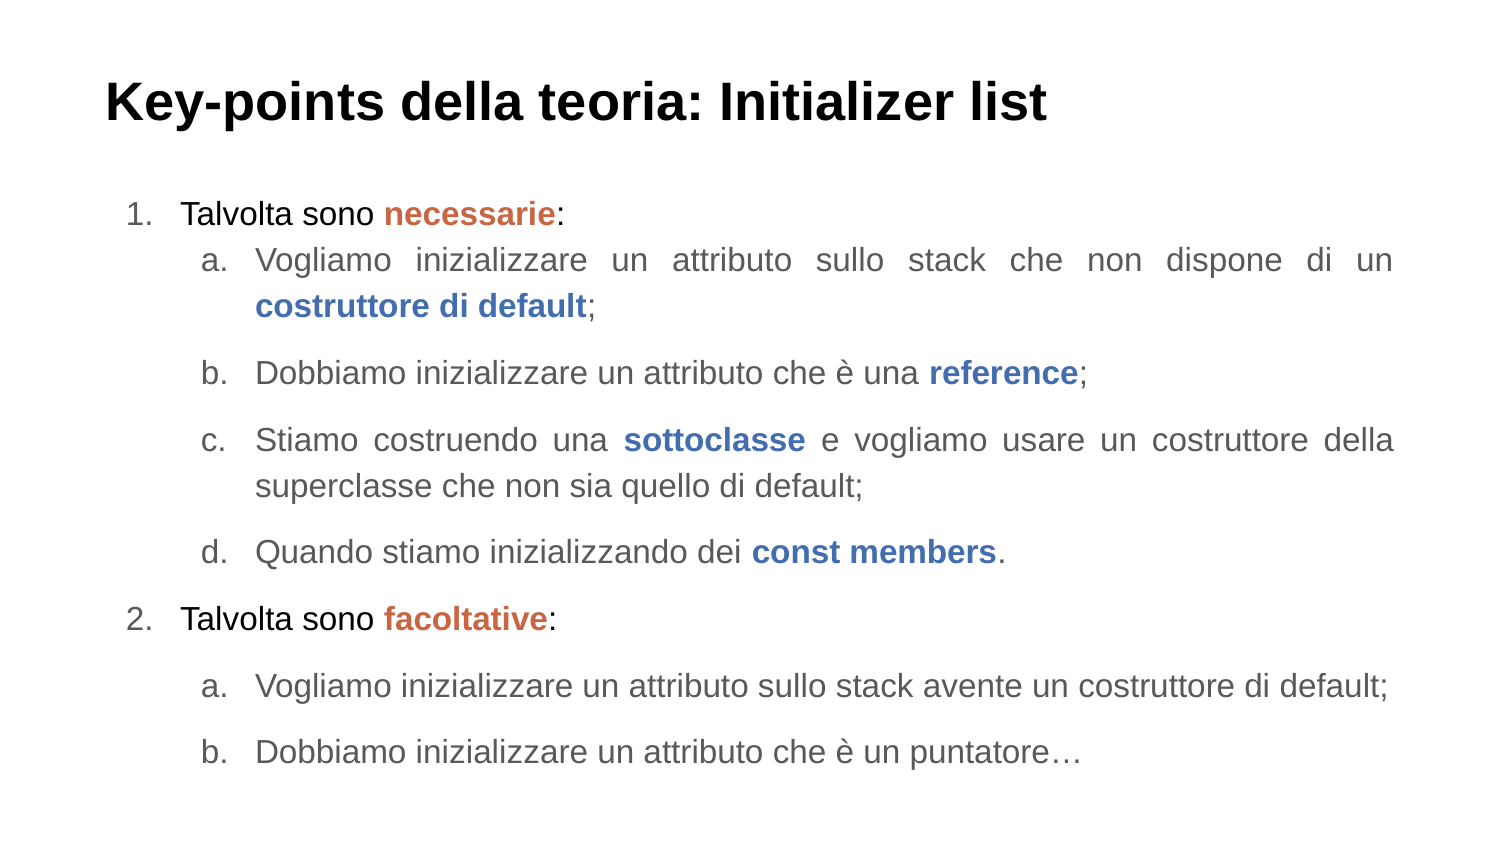

# Key-points della teoria: Initializer list
Talvolta sono necessarie:
Vogliamo inizializzare un attributo sullo stack che non dispone di un costruttore di default;
Dobbiamo inizializzare un attributo che è una reference;
Stiamo costruendo una sottoclasse e vogliamo usare un costruttore della superclasse che non sia quello di default;
Quando stiamo inizializzando dei const members.
Talvolta sono facoltative:
Vogliamo inizializzare un attributo sullo stack avente un costruttore di default;
Dobbiamo inizializzare un attributo che è un puntatore…